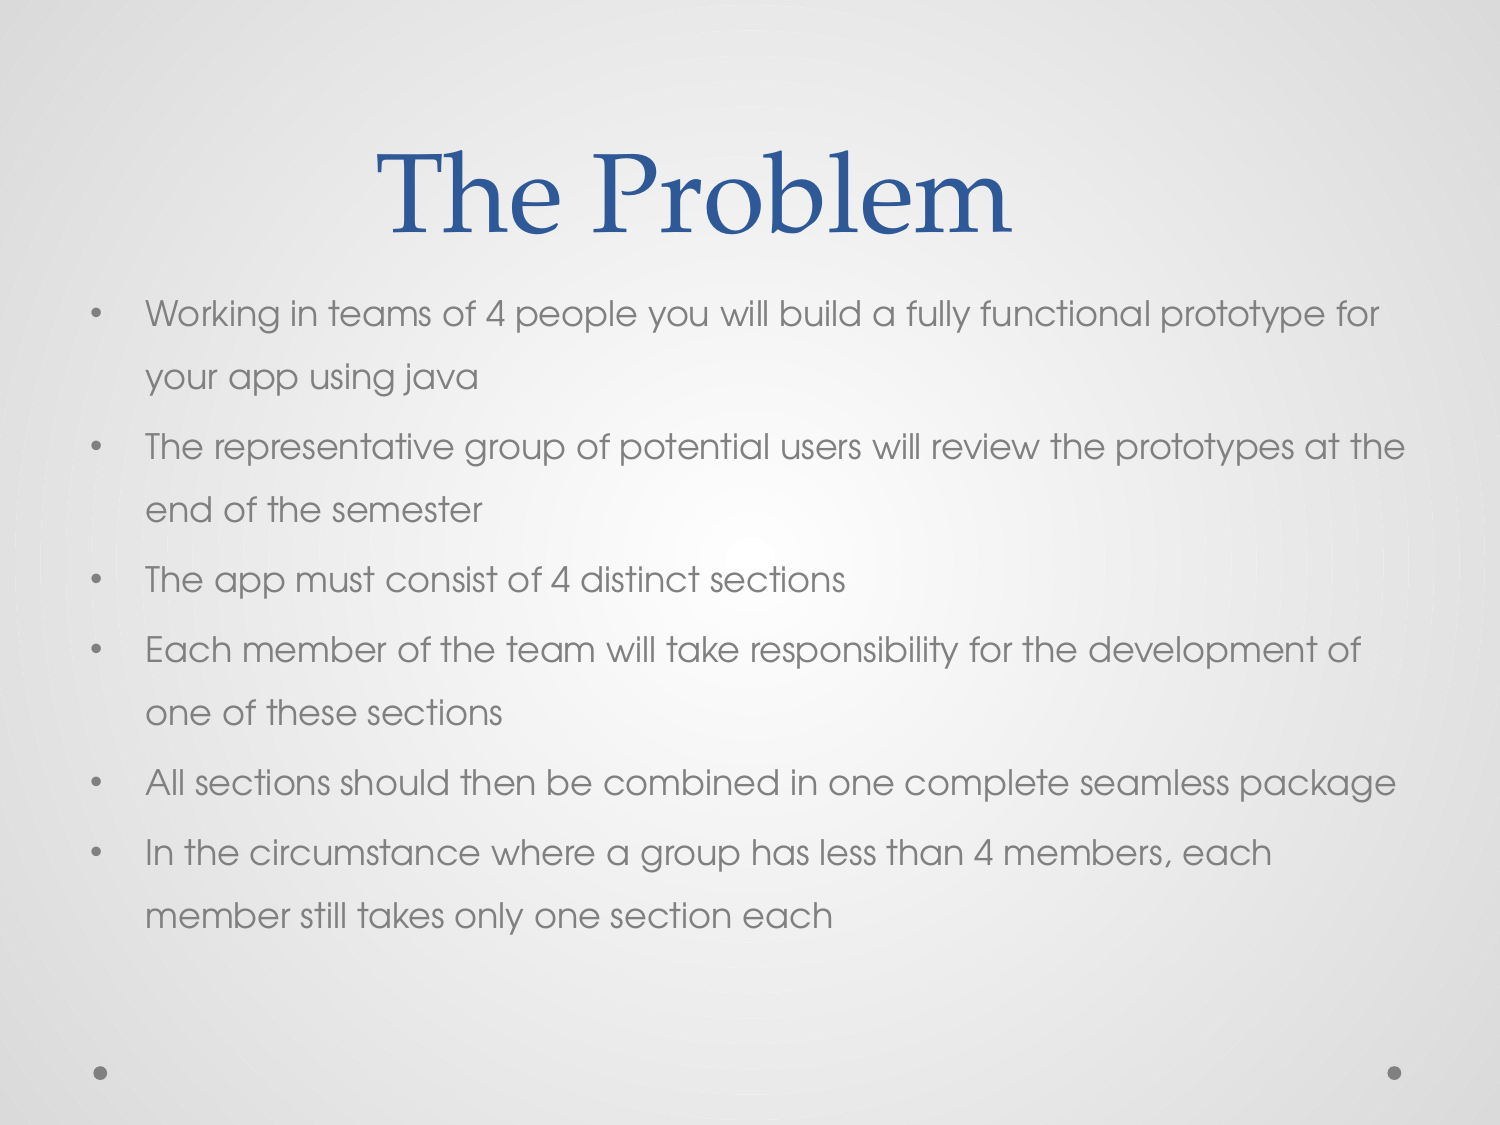

# The Problem
Working in teams of 4 people you will build a fully functional prototype for your app using java
The representative group of potential users will review the prototypes at the end of the semester
The app must consist of 4 distinct sections
Each member of the team will take responsibility for the development of one of these sections
All sections should then be combined in one complete seamless package
In the circumstance where a group has less than 4 members, each member still takes only one section each